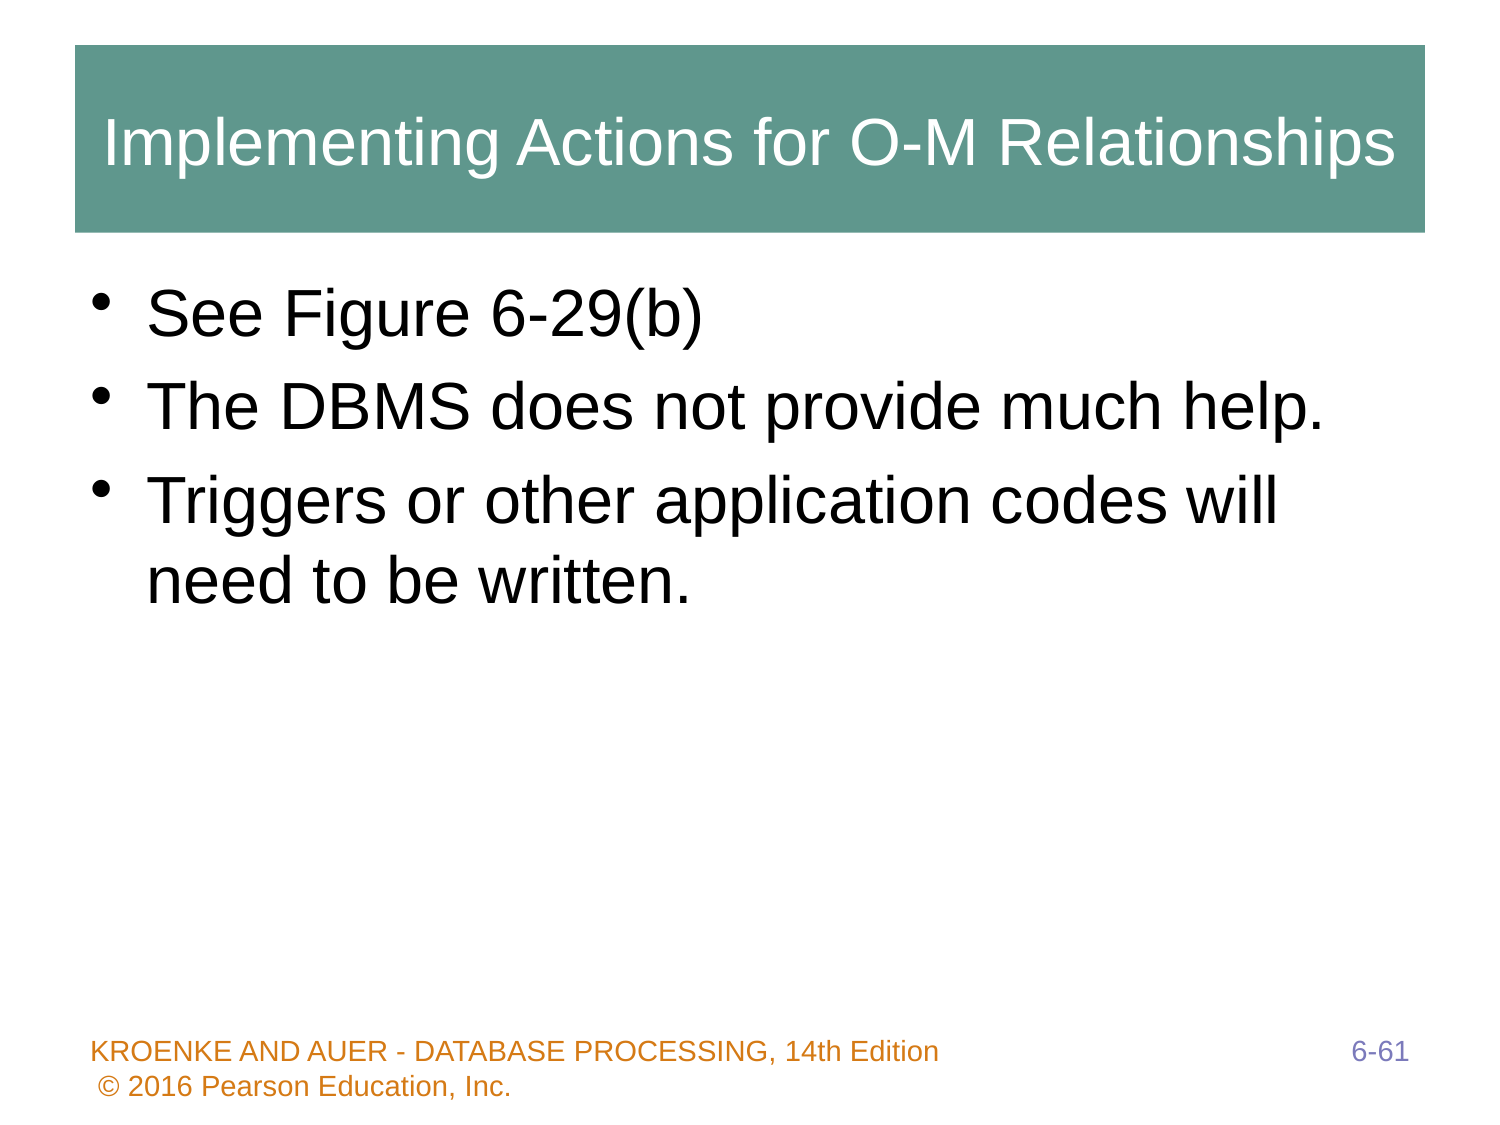

# Implementing Actions for O-M Relationships
See Figure 6-29(b)
The DBMS does not provide much help.
Triggers or other application codes will need to be written.
6-61

KROENKE AND AUER - DATABASE PROCESSING, 14th Edition  © 2016 Pearson Education, Inc.